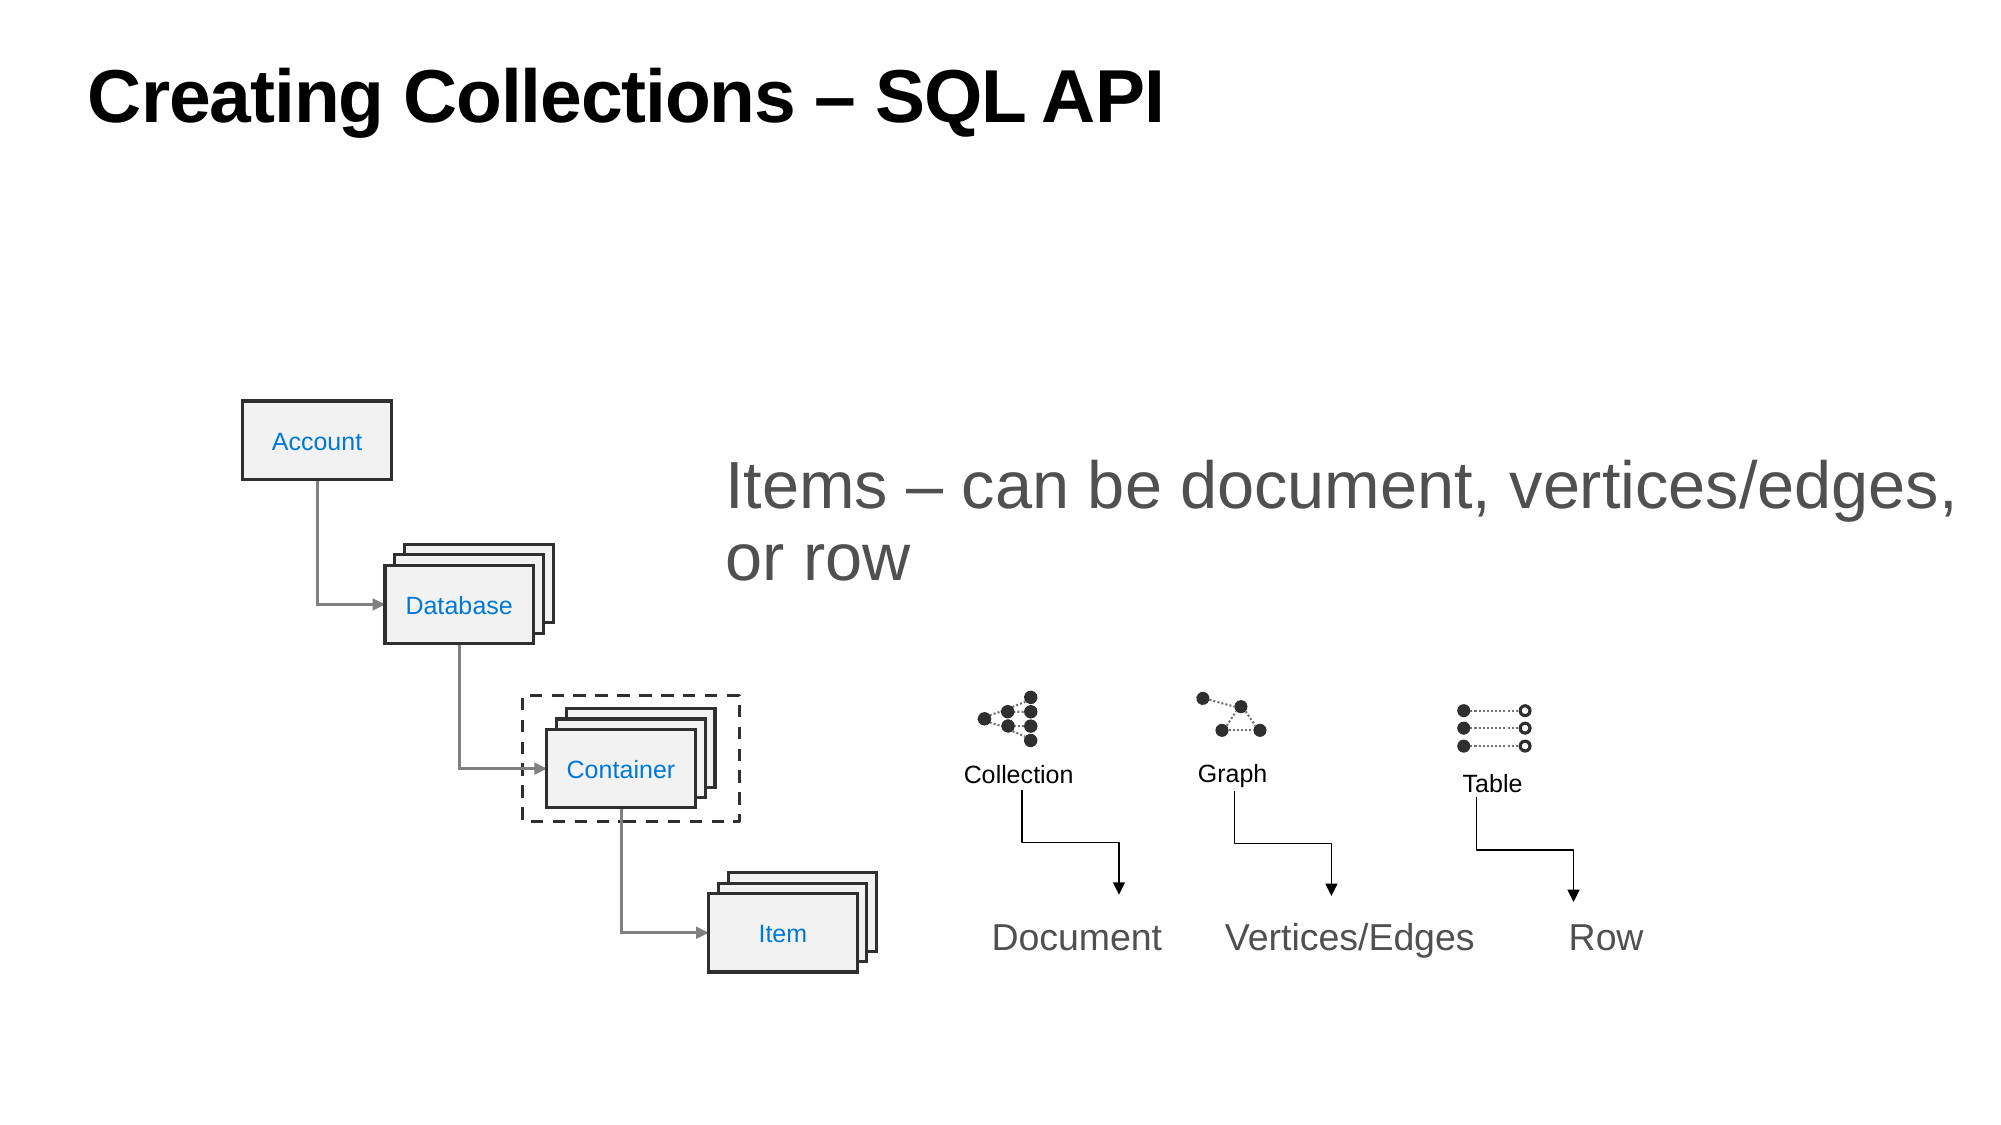

Creating Collections – SQL API
Account
Items – can be document, vertices/edges, or row
Database
Database
Database

Collection

Graph

Table
Database
Database
Container
Database
Database
Item
Document      Vertices/Edges         Row